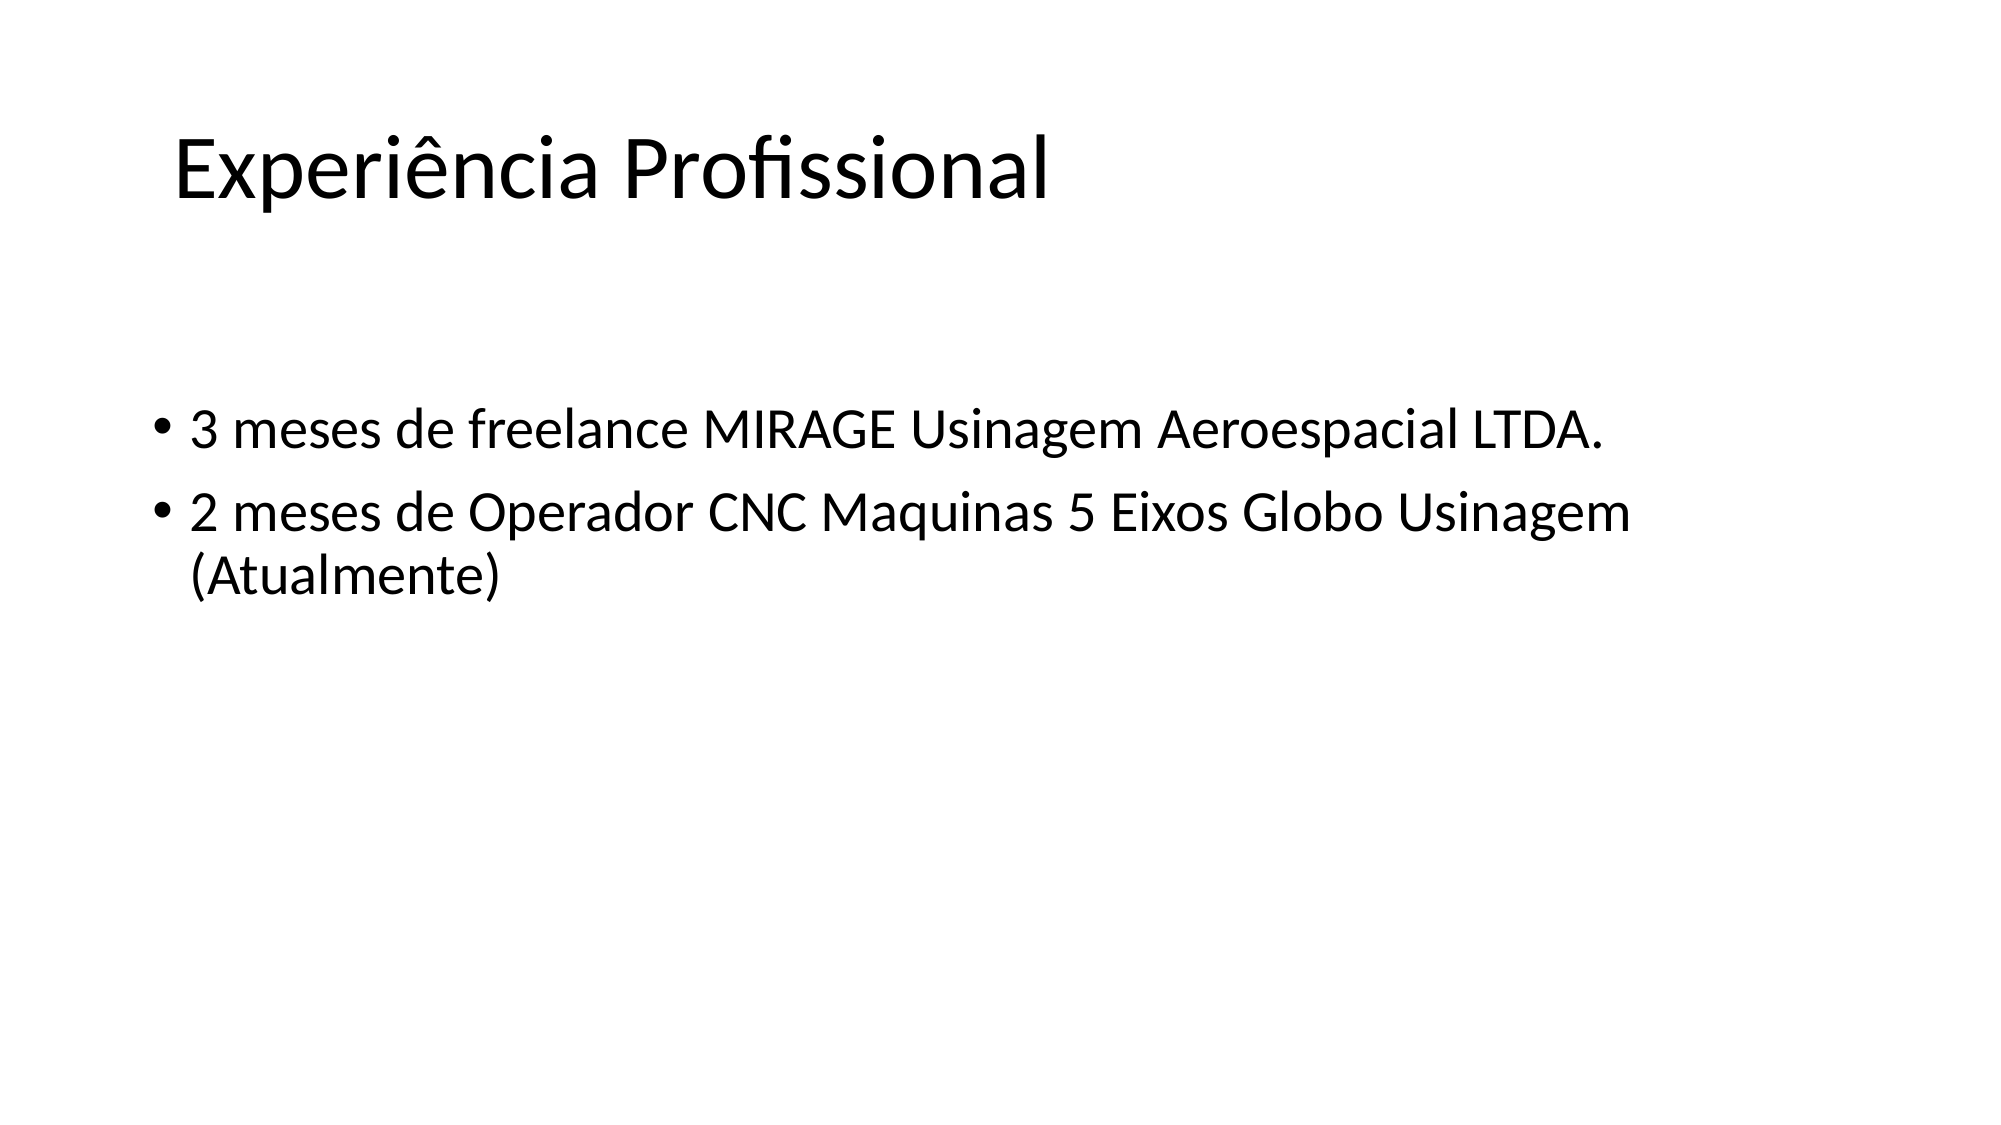

# Experiência Profissional

3 meses de freelance MIRAGE Usinagem Aeroespacial LTDA.
2 meses de Operador CNC Maquinas 5 Eixos Globo Usinagem (Atualmente)